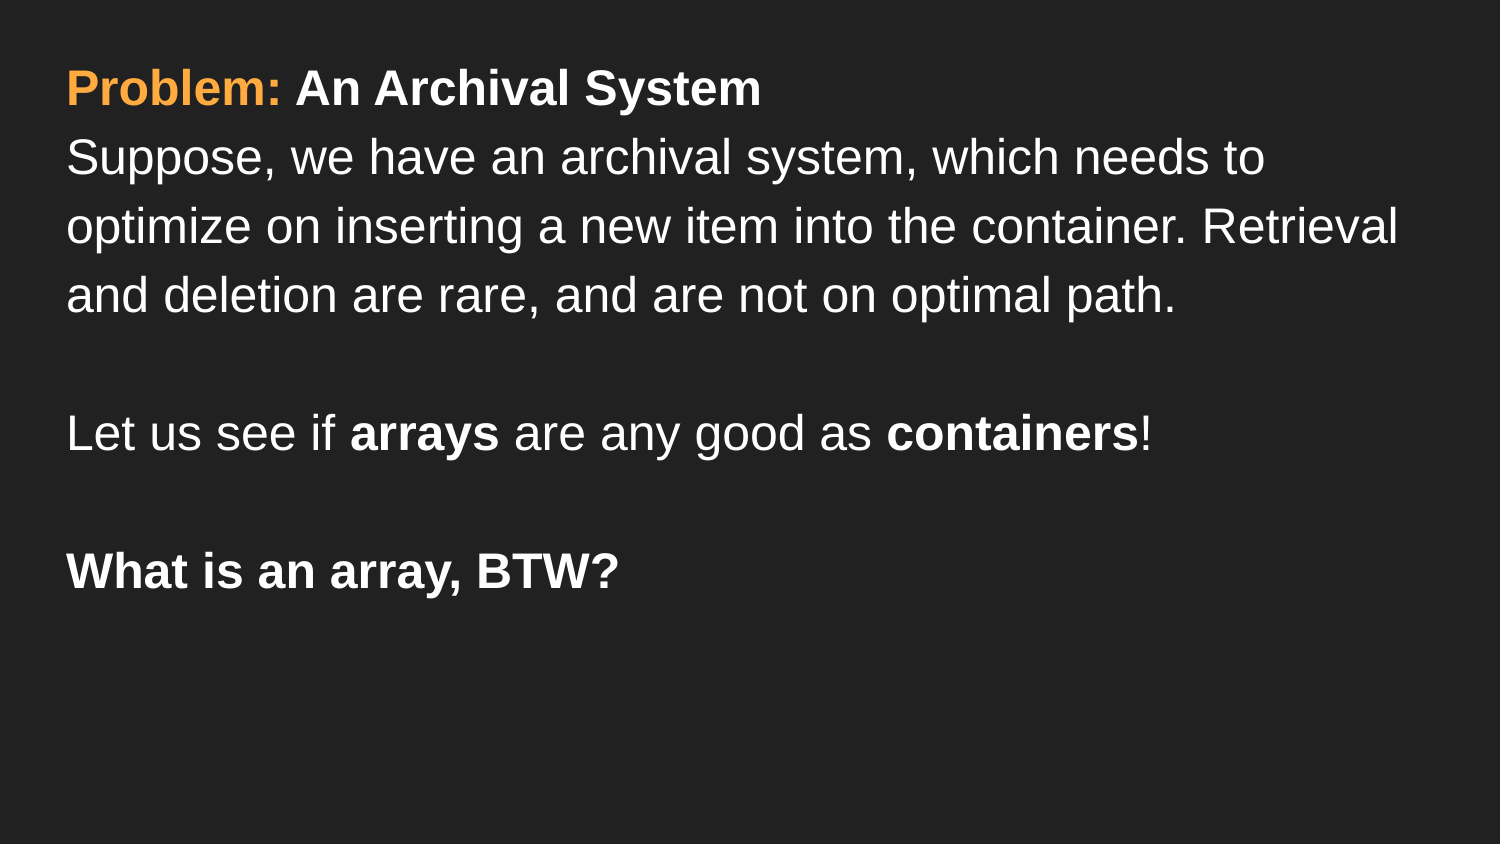

Problem: An Archival System
Suppose, we have an archival system, which needs to optimize on inserting a new item into the container. Retrieval and deletion are rare, and are not on optimal path.

Let us see if arrays are any good as containers!

What is an array, BTW?